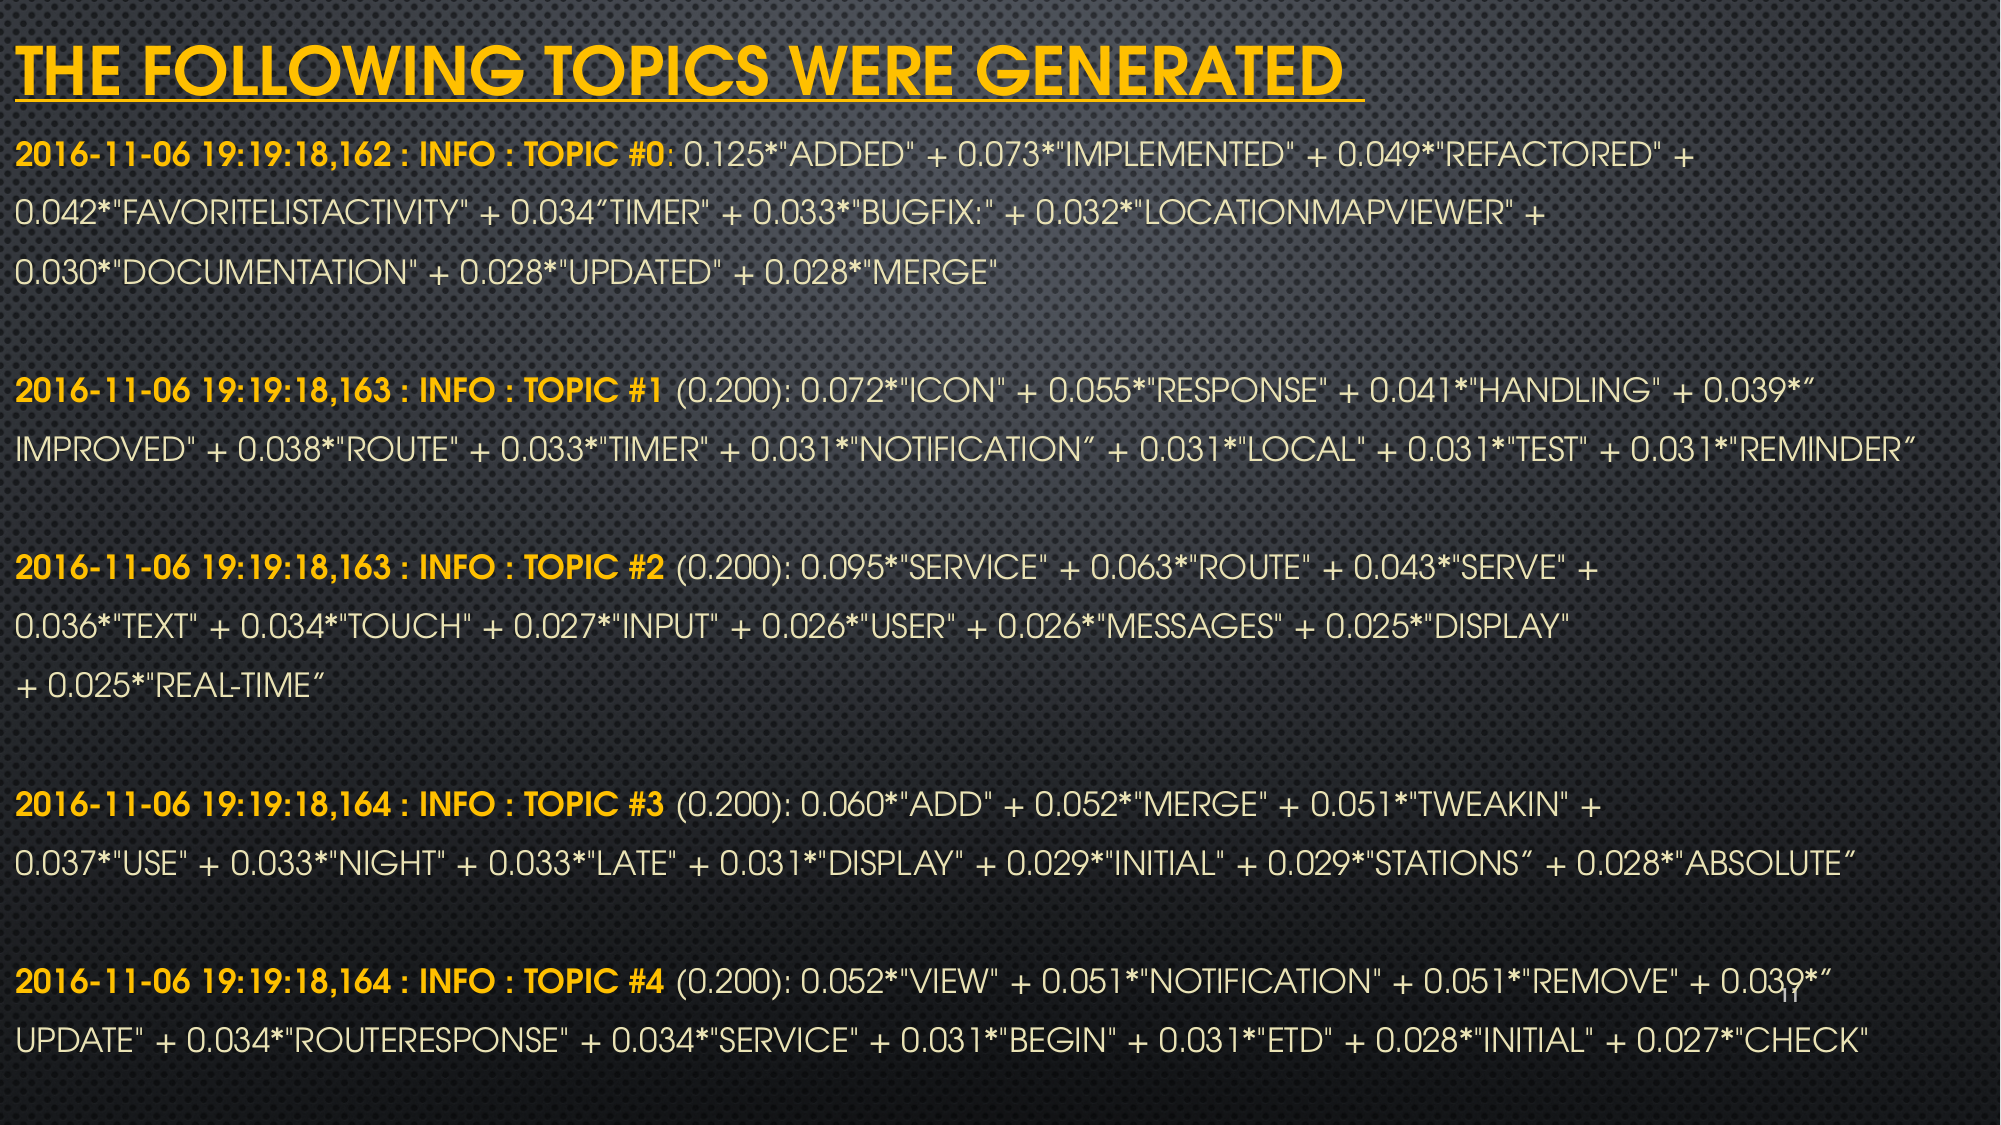

# THE FOLLOWING TOPICS WERE GENERATED
2016-11-06 19:19:18,162 : INFO : topic #0: 0.125*"added" + 0.073*"implemented" + 0.049*"refactored" +
0.042*"favoritelistactivity" + 0.034”timer" + 0.033*"bugfix:" + 0.032*"locationmapviewer" +
0.030*"documentation" + 0.028*"updated" + 0.028*"merge"

2016-11-06 19:19:18,163 : INFO : topic #1 (0.200): 0.072*"icon" + 0.055*"response" + 0.041*"handling" + 0.039*”
improved" + 0.038*"route" + 0.033*"timer" + 0.031*"notification” + 0.031*"local" + 0.031*"test" + 0.031*"reminder”

2016-11-06 19:19:18,163 : INFO : topic #2 (0.200): 0.095*"service" + 0.063*"route" + 0.043*"serve" +
0.036*"text" + 0.034*"touch" + 0.027*"input" + 0.026*"user" + 0.026*"messages" + 0.025*"display"
+ 0.025*"real-time”

2016-11-06 19:19:18,164 : INFO : topic #3 (0.200): 0.060*"add" + 0.052*"merge" + 0.051*"tweakin" +
0.037*"use" + 0.033*"night" + 0.033*"late" + 0.031*"display" + 0.029*"initial" + 0.029*"stations” + 0.028*"absolute”

2016-11-06 19:19:18,164 : INFO : topic #4 (0.200): 0.052*"view" + 0.051*"notification" + 0.051*"remove" + 0.039*”
update" + 0.034*"routeresponse" + 0.034*"service" + 0.031*"begin" + 0.031*"etd" + 0.028*"initial" + 0.027*"check"
11